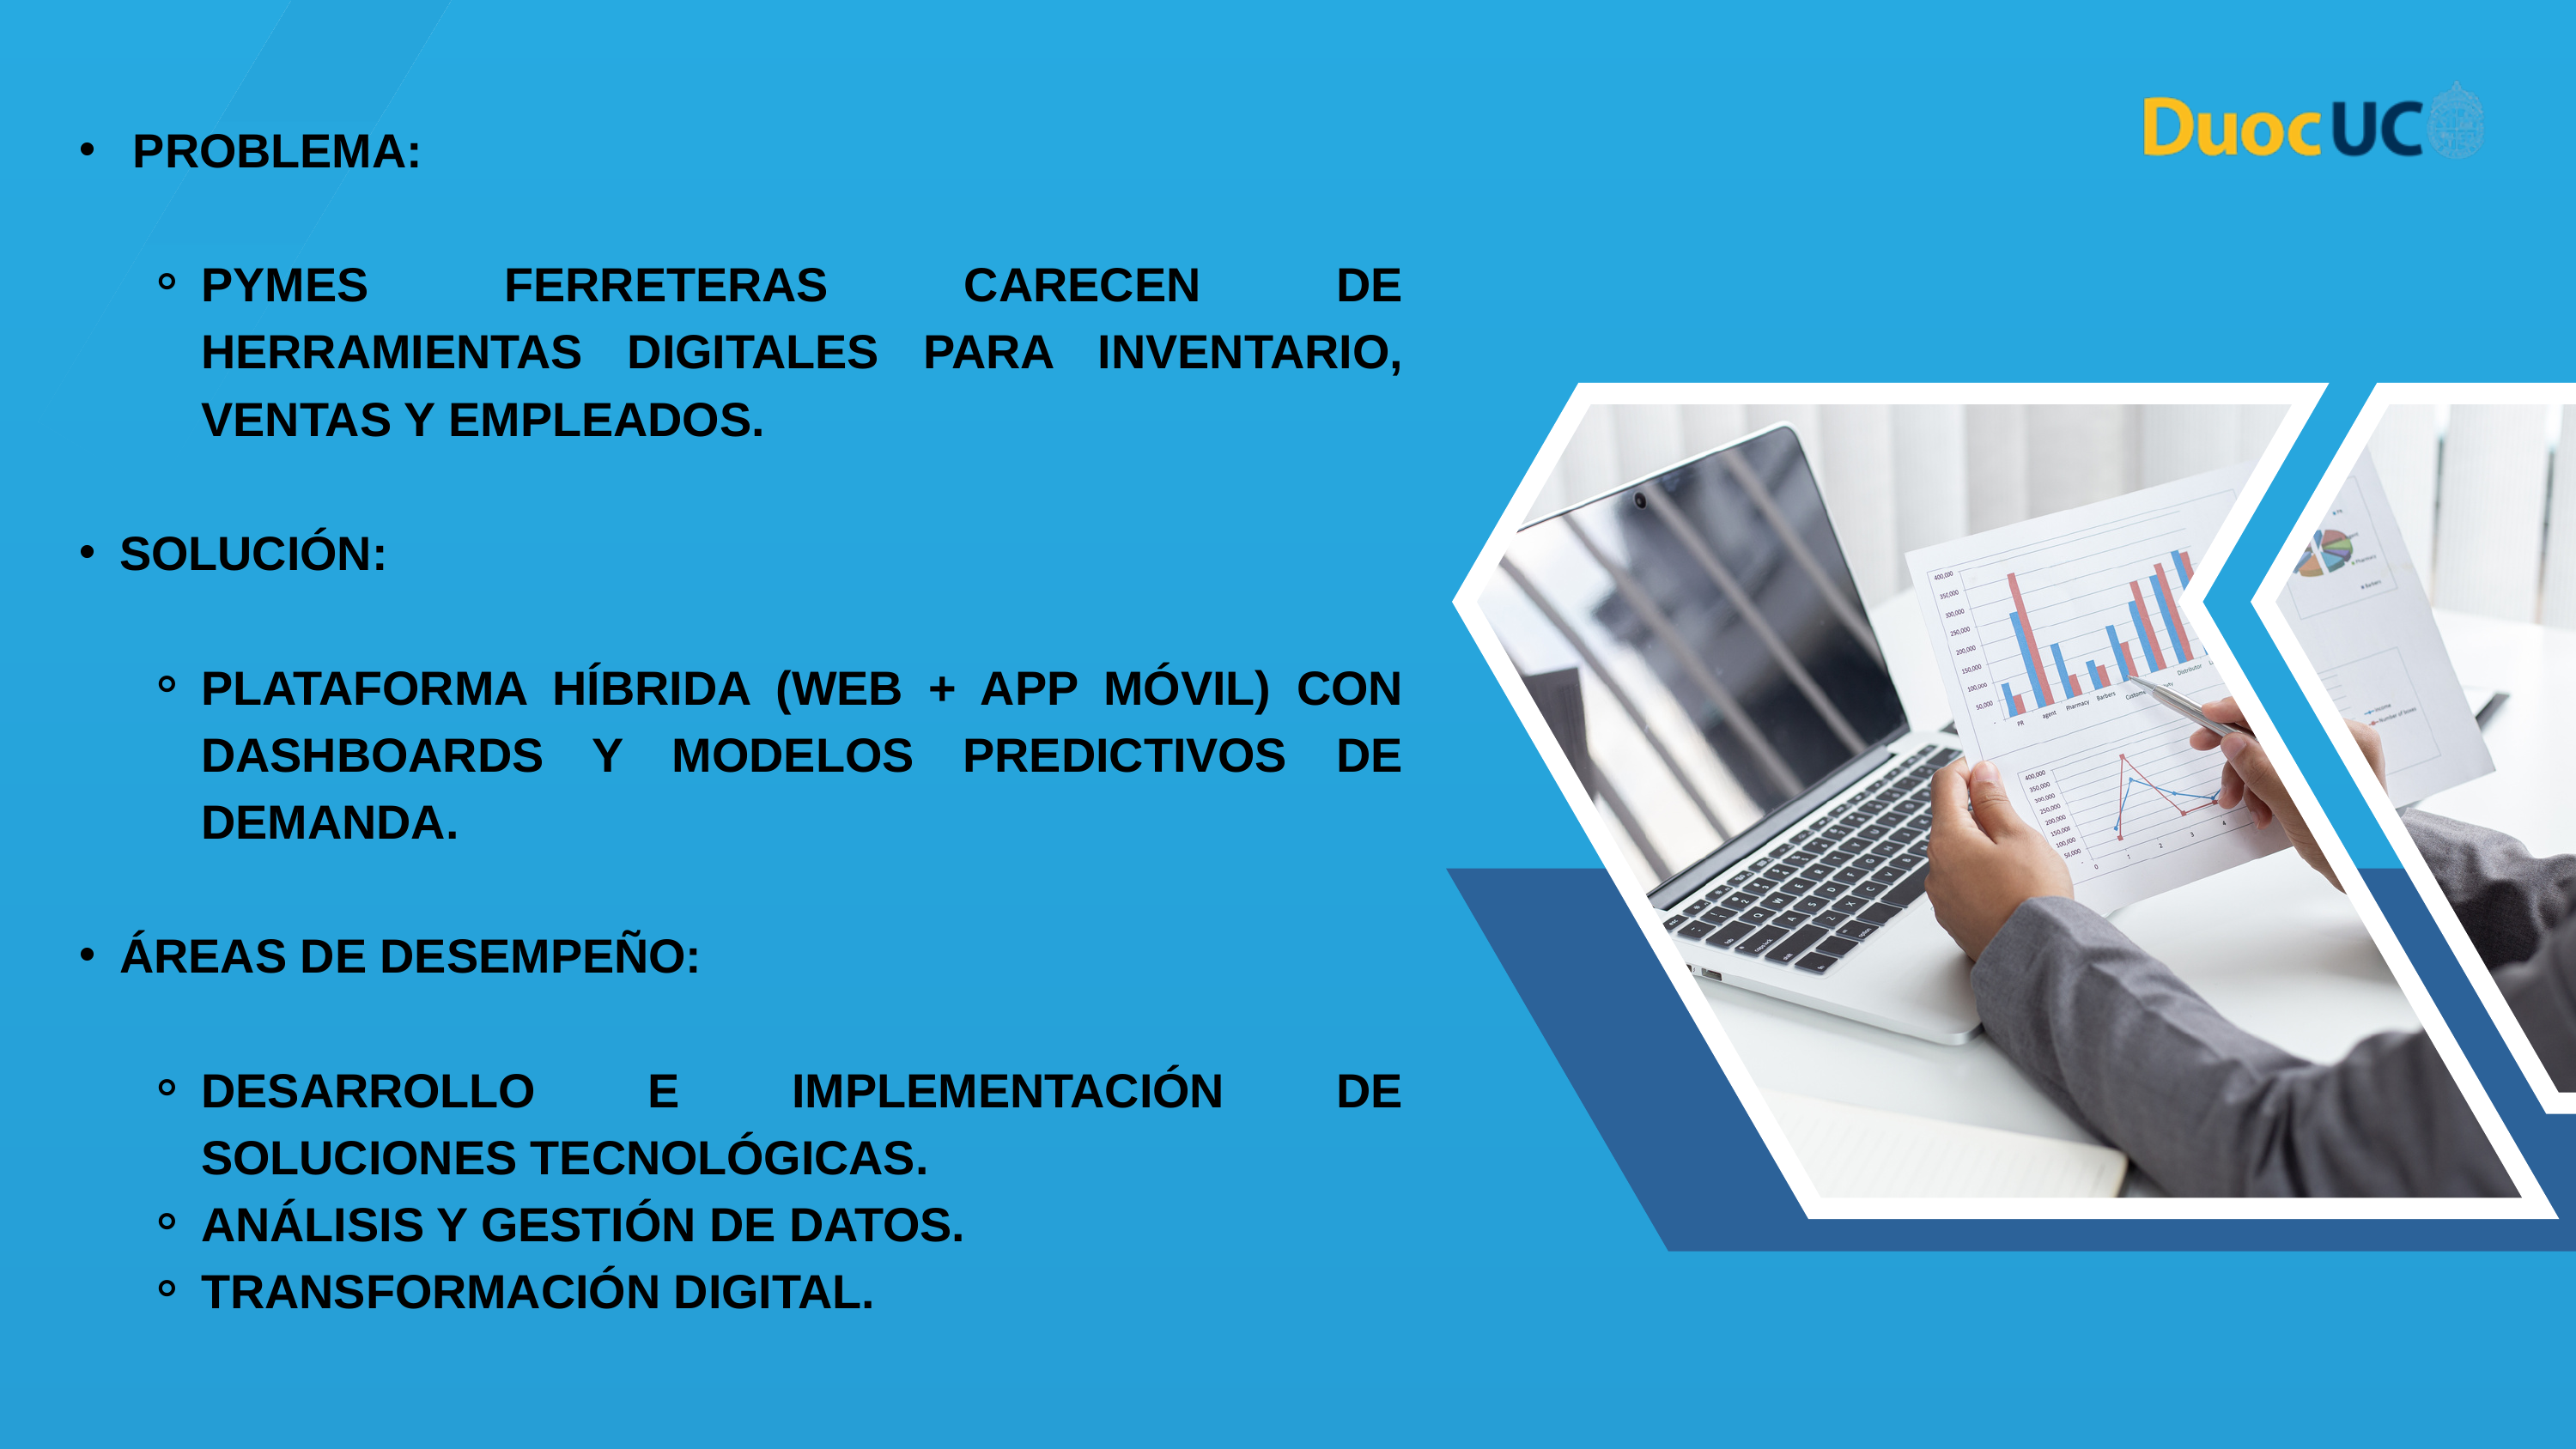

PROBLEMA:

PYMES FERRETERAS CARECEN DE HERRAMIENTAS DIGITALES PARA INVENTARIO, VENTAS Y EMPLEADOS.

SOLUCIÓN:

PLATAFORMA HÍBRIDA (WEB + APP MÓVIL) CON DASHBOARDS Y MODELOS PREDICTIVOS DE DEMANDA.

ÁREAS DE DESEMPEÑO:

DESARROLLO E IMPLEMENTACIÓN DE SOLUCIONES TECNOLÓGICAS.
ANÁLISIS Y GESTIÓN DE DATOS.
TRANSFORMACIÓN DIGITAL.